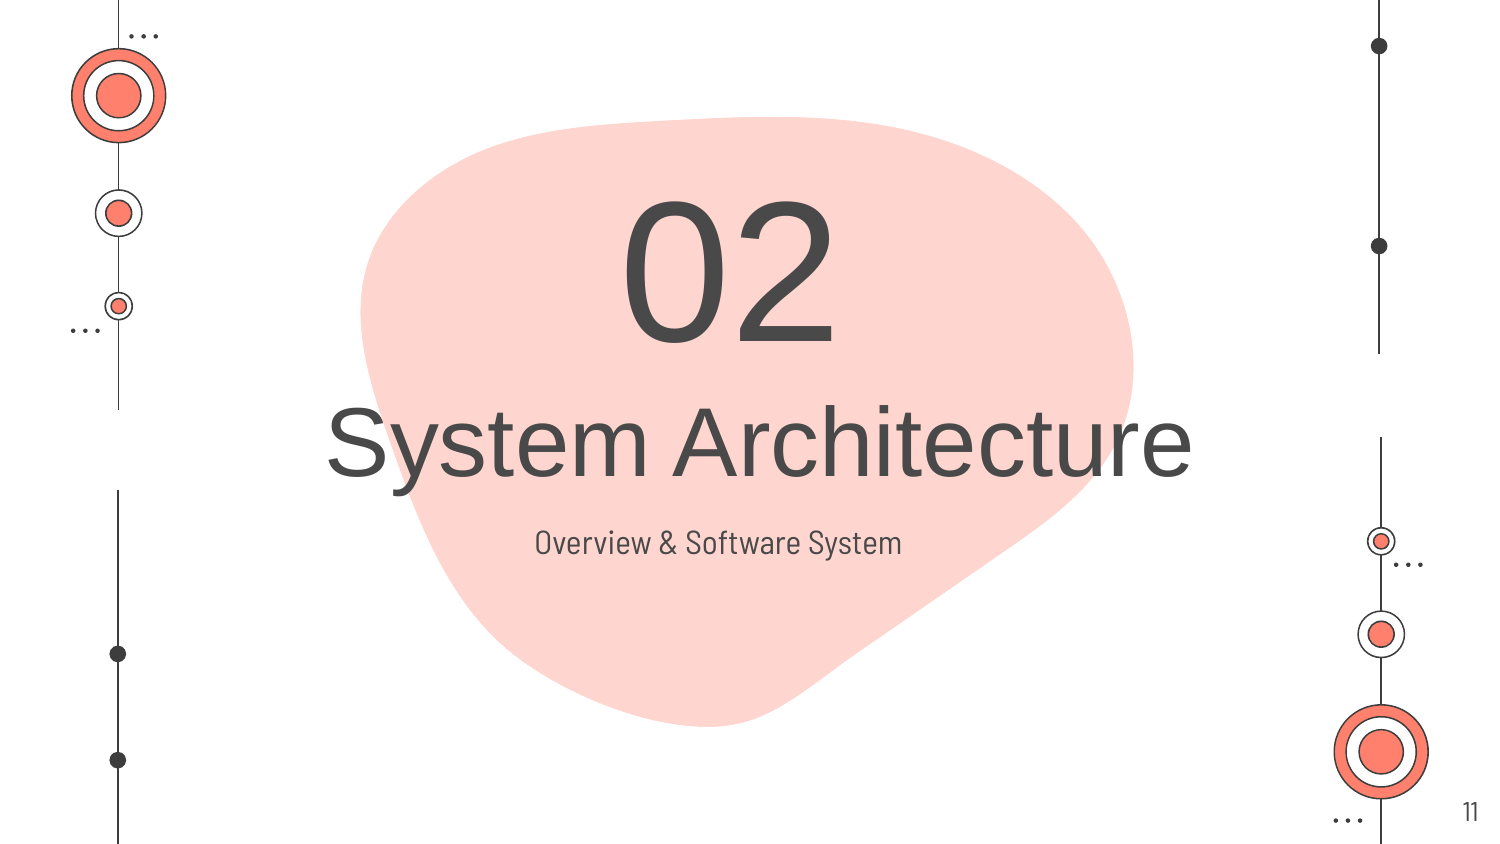

02
# System Architecture
Overview & Software System

11